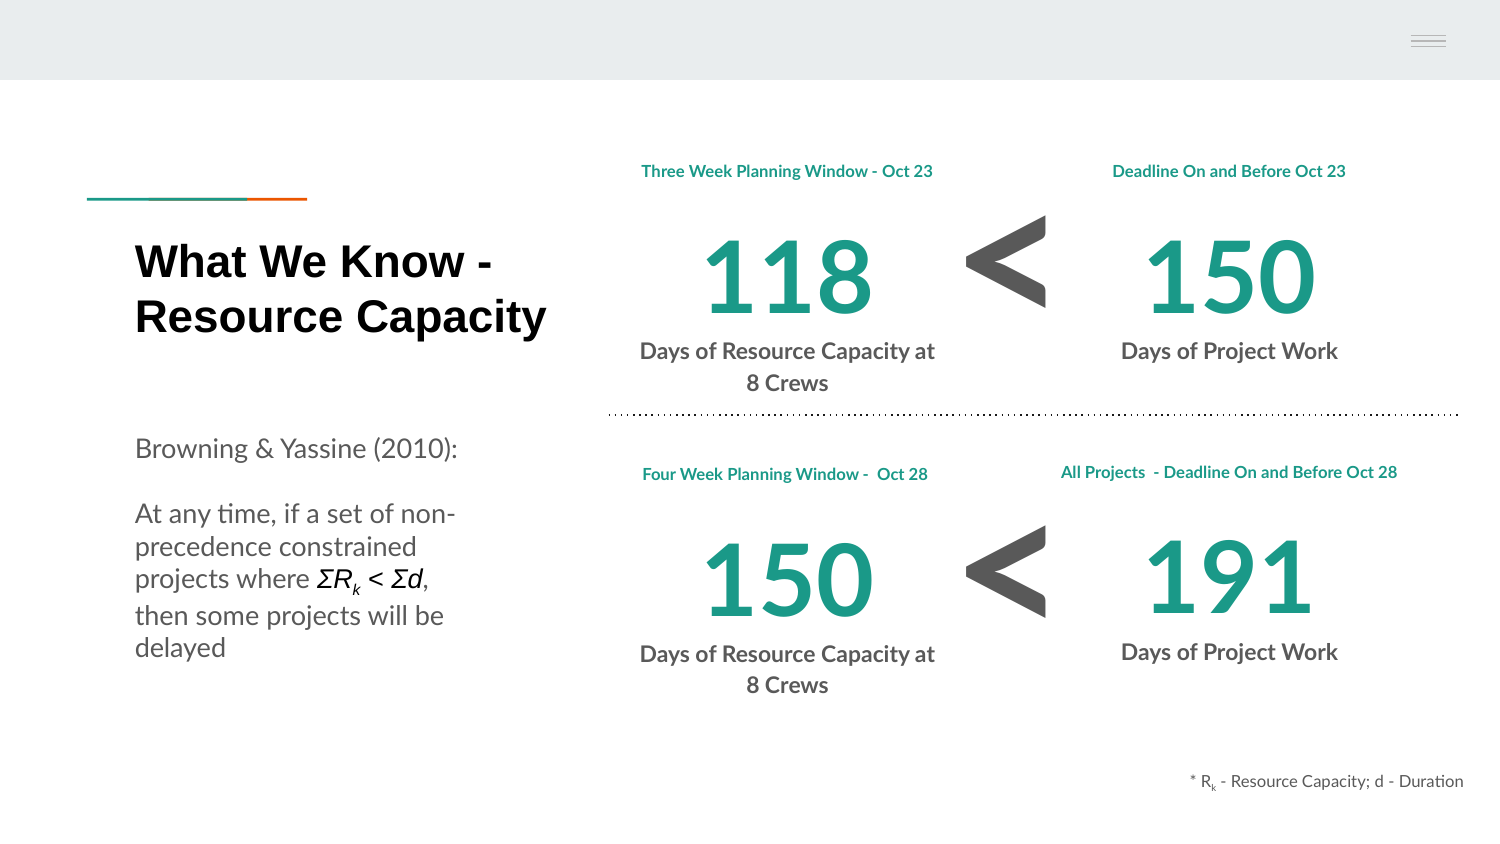

Deadline On and Before Oct 23
Three Week Planning Window - Oct 23
118
150
<
# What We Know - Resource Capacity
Days of Resource Capacity at 8 Crews
Days of Project Work
Browning & Yassine (2010):

At any time, if a set of non-precedence constrained projects where ΣRk < Σd,
then some projects will be delayed
All Projects  - Deadline On and Before Oct 28
Four Week Planning Window -  Oct 28
191
150
<
Days of Project Work
Days of Resource Capacity at 8 Crews
* Rk - Resource Capacity; d - Duration